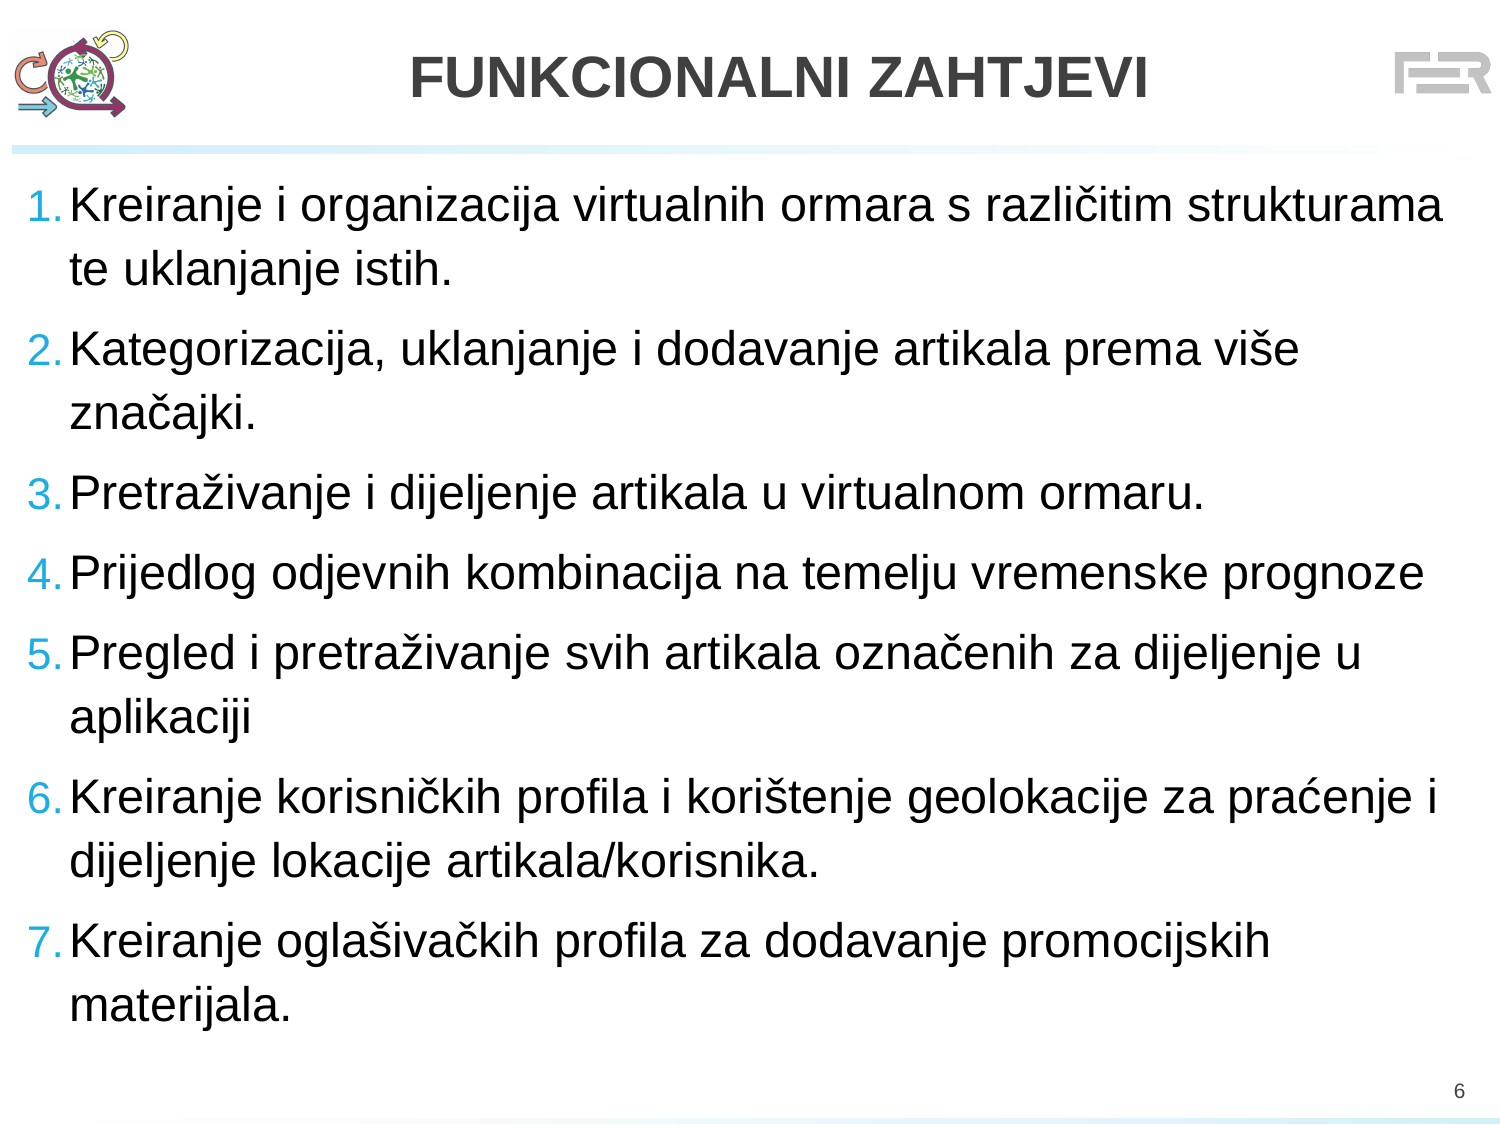

# FUNKCIONALNI ZAHTJEVI
Kreiranje i organizacija virtualnih ormara s različitim strukturama te uklanjanje istih.
Kategorizacija, uklanjanje i dodavanje artikala prema više značajki.
Pretraživanje i dijeljenje artikala u virtualnom ormaru.
Prijedlog odjevnih kombinacija na temelju vremenske prognoze
Pregled i pretraživanje svih artikala označenih za dijeljenje u aplikaciji
Kreiranje korisničkih profila i korištenje geolokacije za praćenje i dijeljenje lokacije artikala/korisnika.
Kreiranje oglašivačkih profila za dodavanje promocijskih materijala.

6